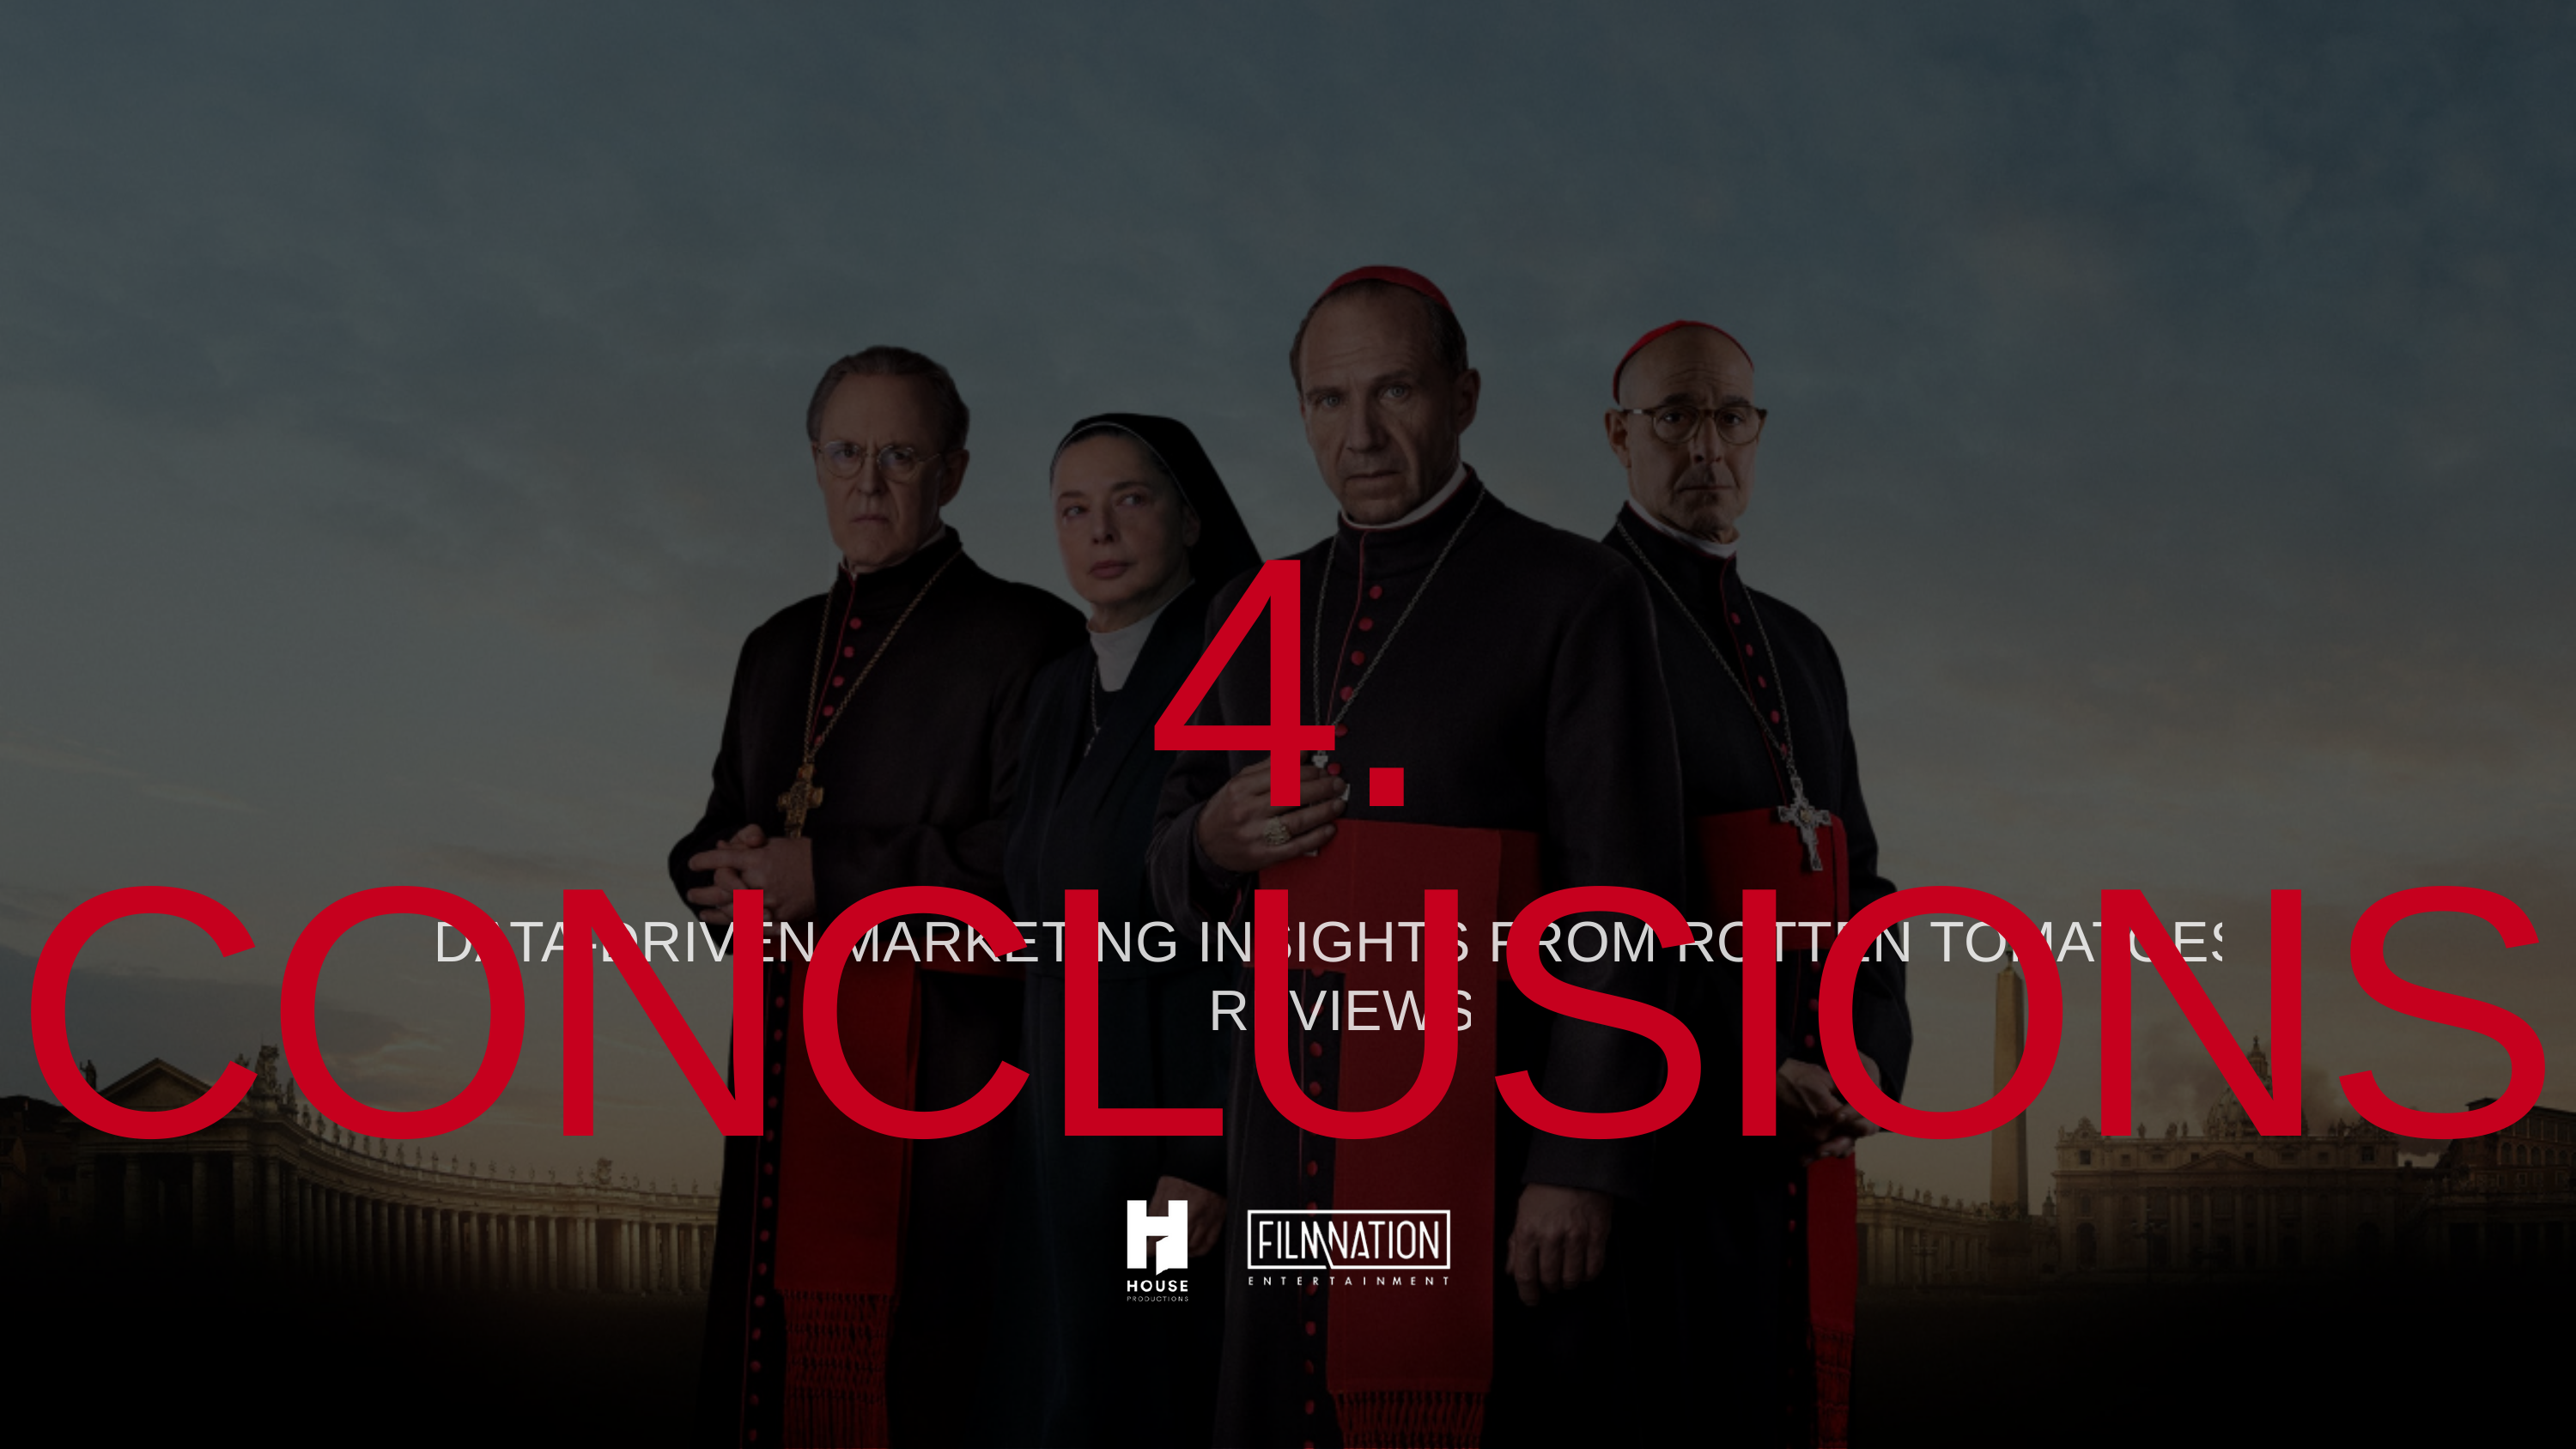

4. CONCLUSIONS
DATA-DRIVEN MARKETING INSIGHTS FROM ROTTEN TOMATOES REVIEWS